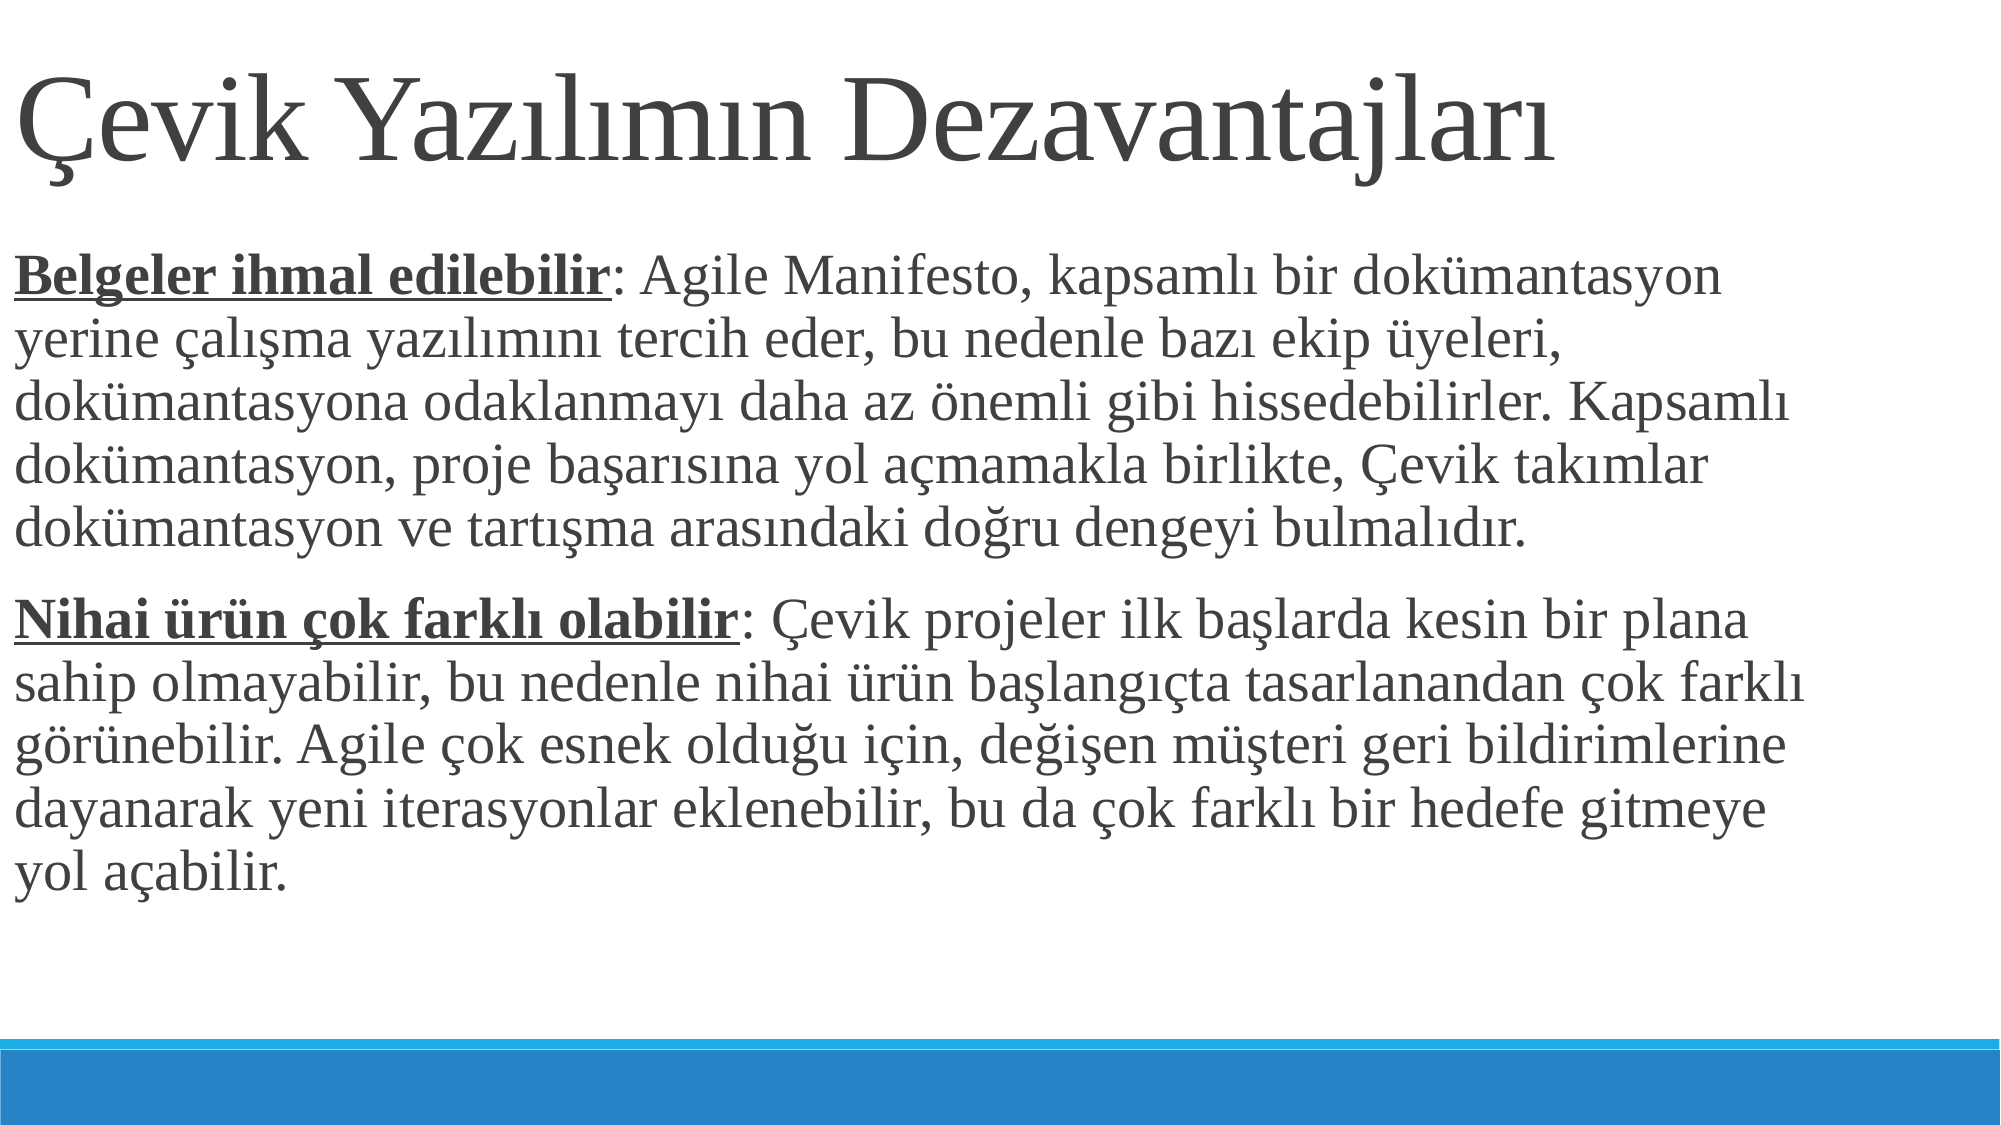

Çevik Yazılımın Dezavantajları
Belgeler ihmal edilebilir: Agile Manifesto, kapsamlı bir dokümantasyon yerine çalışma yazılımını tercih eder, bu nedenle bazı ekip üyeleri, dokümantasyona odaklanmayı daha az önemli gibi hissedebilirler. Kapsamlı dokümantasyon, proje başarısına yol açmamakla birlikte, Çevik takımlar dokümantasyon ve tartışma arasındaki doğru dengeyi bulmalıdır.
Nihai ürün çok farklı olabilir: Çevik projeler ilk başlarda kesin bir plana sahip olmayabilir, bu nedenle nihai ürün başlangıçta tasarlanandan çok farklı görünebilir. Agile çok esnek olduğu için, değişen müşteri geri bildirimlerine dayanarak yeni iterasyonlar eklenebilir, bu da çok farklı bir hedefe gitmeye yol açabilir.